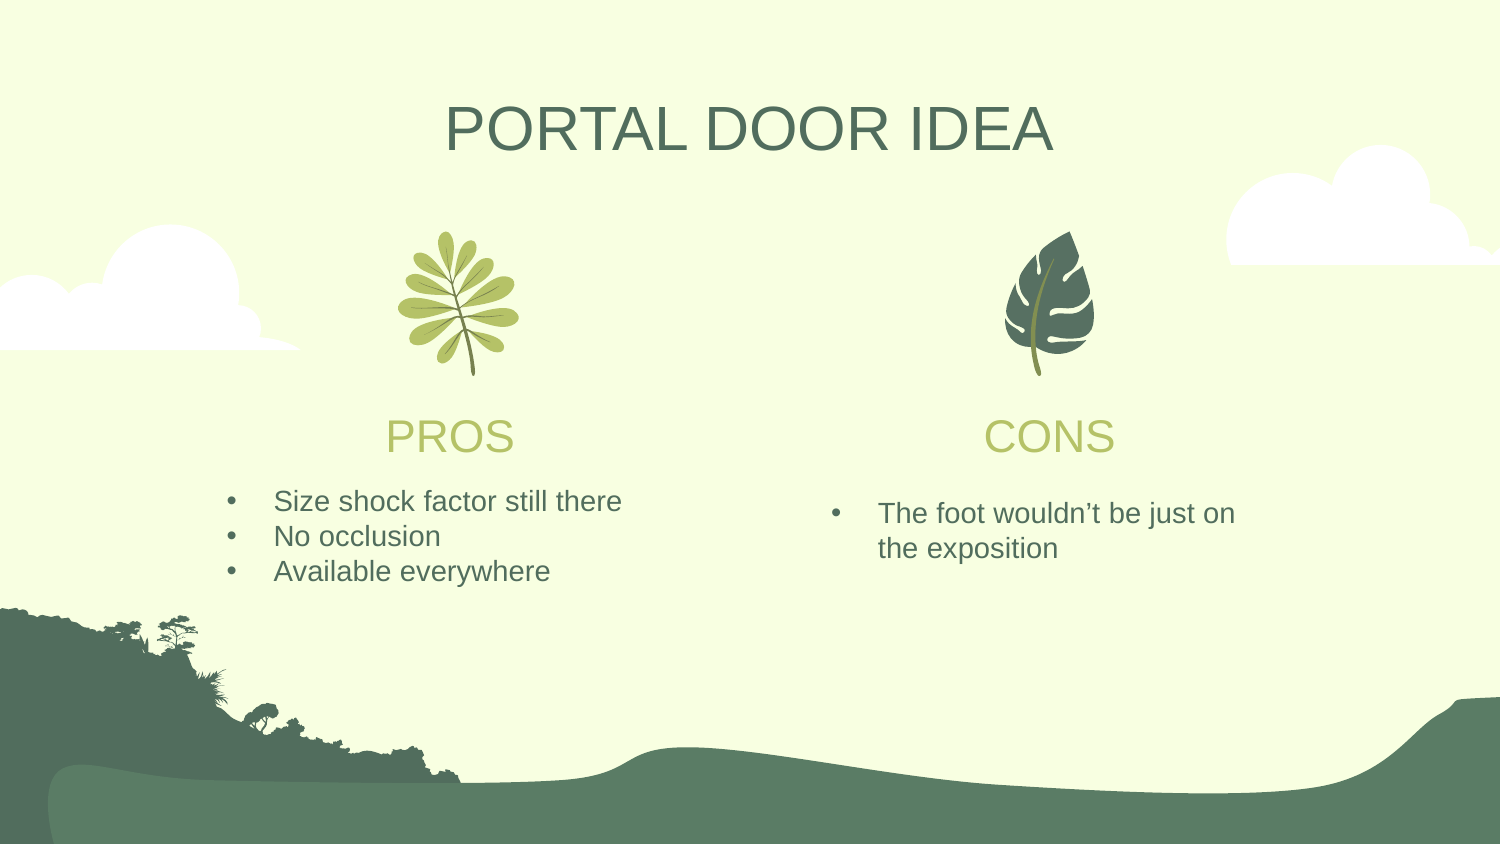

# PORTAL DOOR IDEA

PROS
CONS
Size shock factor still there
No occlusion
Available everywhere
The foot wouldn’t be just on the exposition